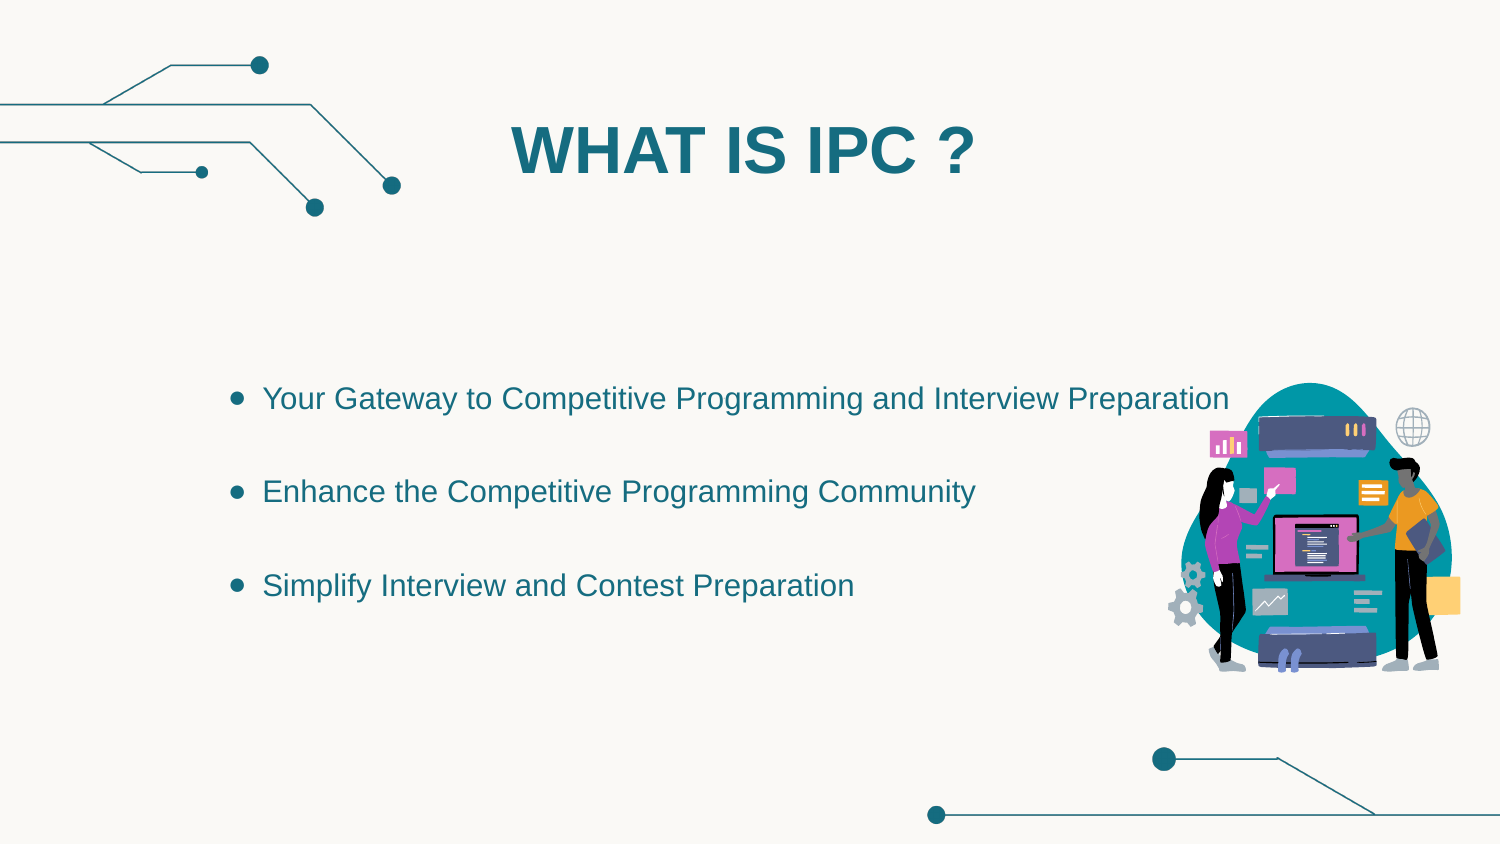

WHAT IS IPC ?
Your Gateway to Competitive Programming and Interview Preparation
Enhance the Competitive Programming Community
Simplify Interview and Contest Preparation
6